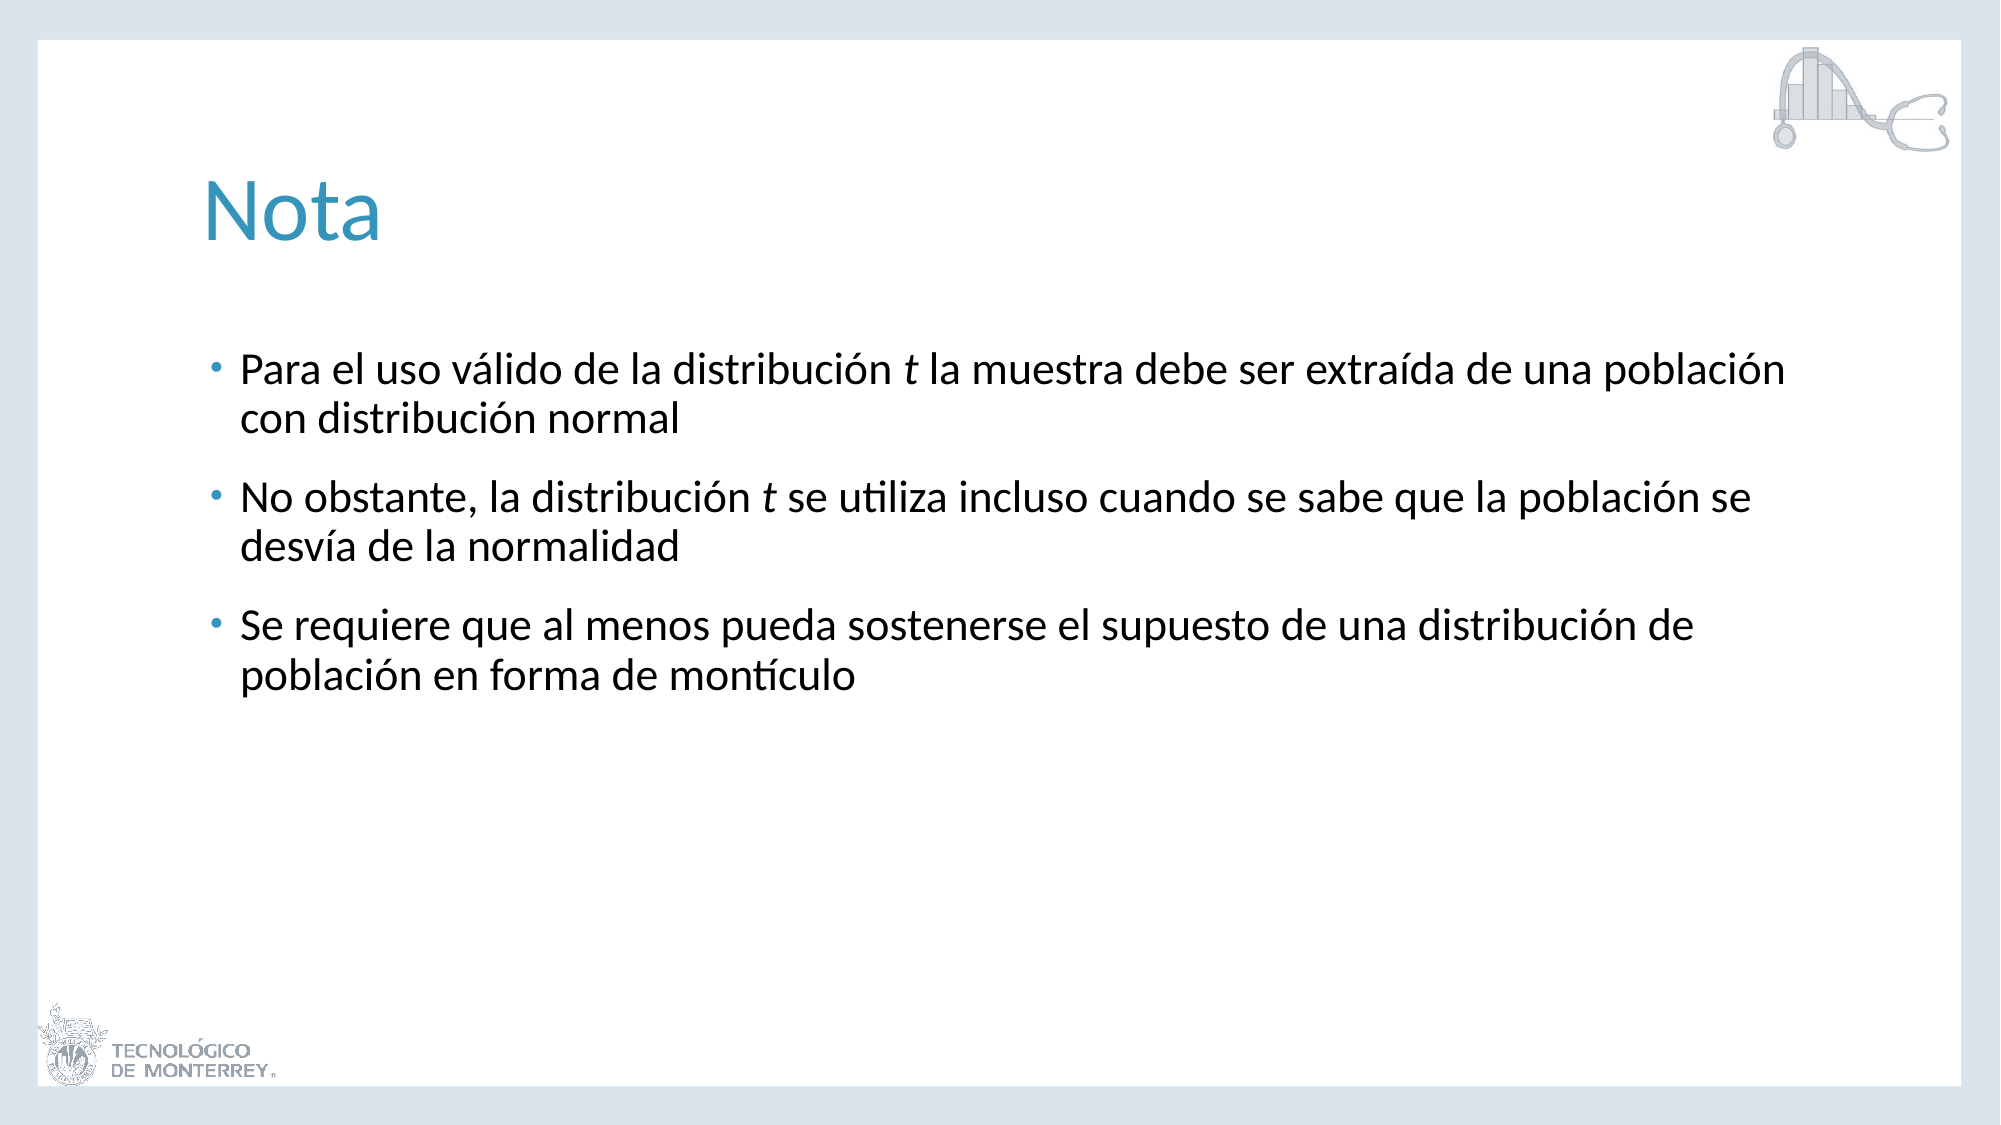

# Nota
Para el uso válido de la distribución t la muestra debe ser extraída de una población con distribución normal
No obstante, la distribución t se utiliza incluso cuando se sabe que la población se desvía de la normalidad
Se requiere que al menos pueda sostenerse el supuesto de una distribución de población en forma de montículo